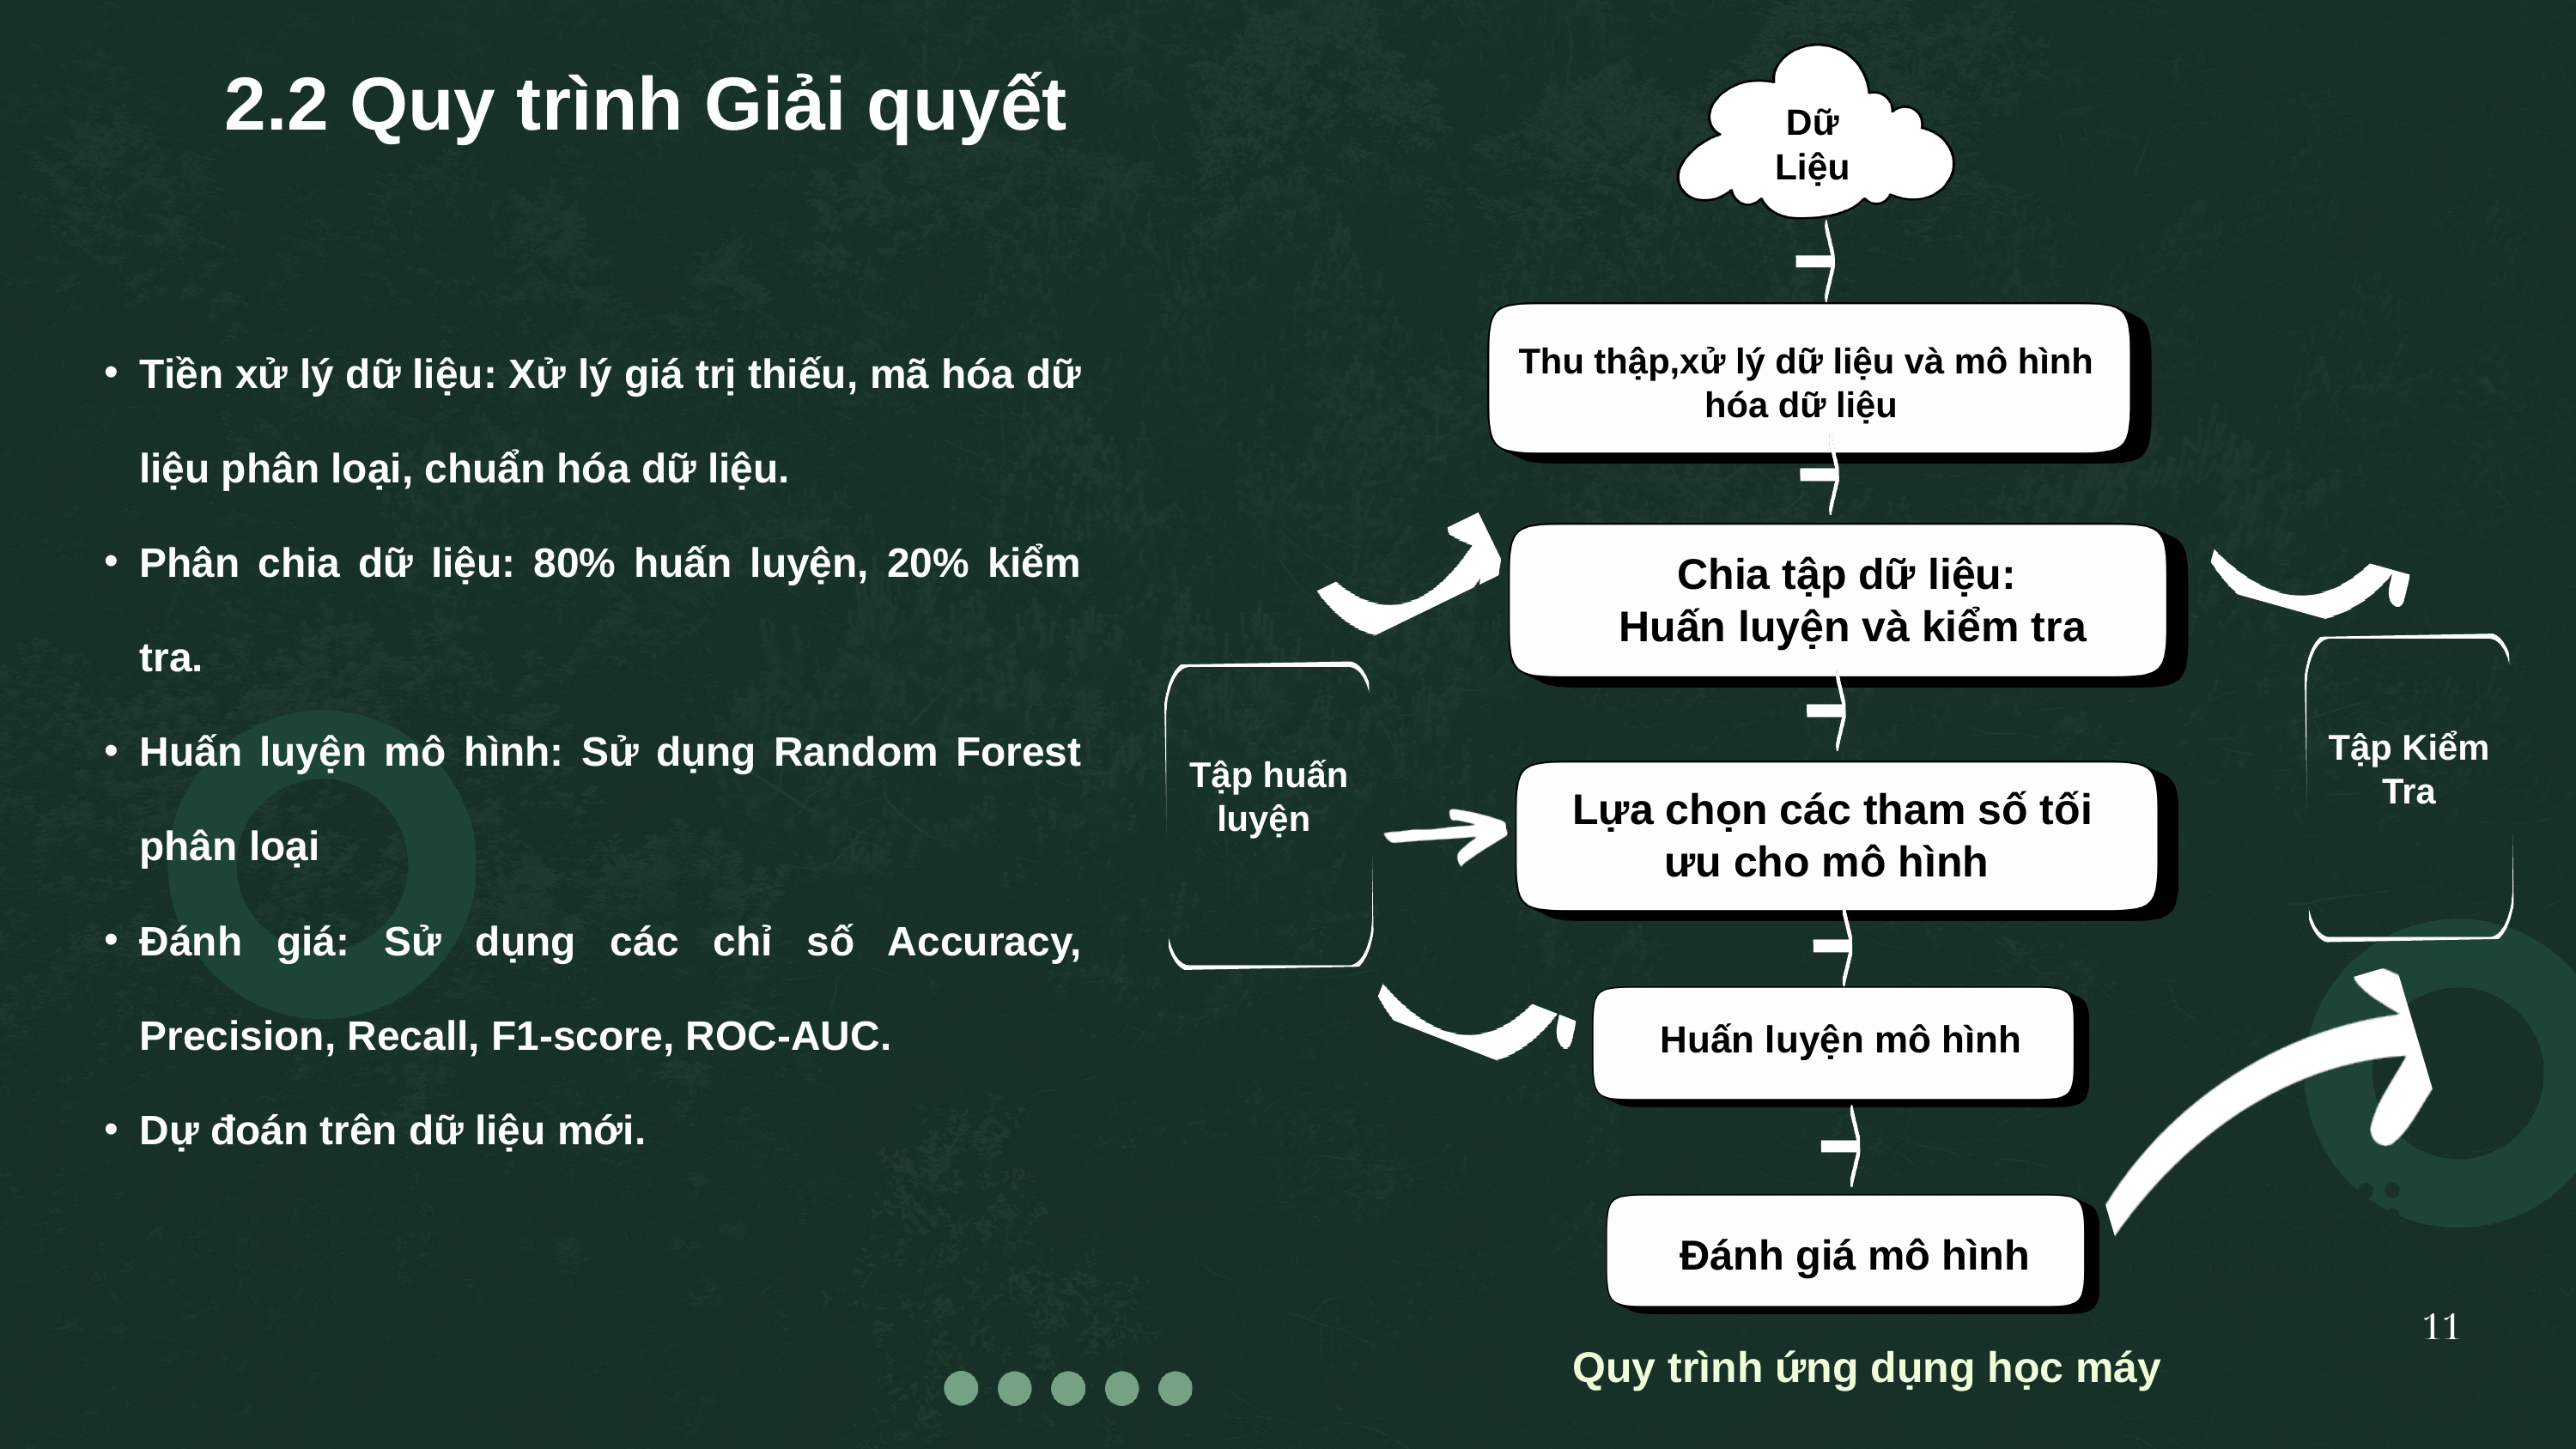

2.2 Quy trình Giải quyết

Dữ Liệu

Tiền xử lý dữ liệu: Xử lý giá trị thiếu, mã hóa dữ liệu phân loại, chuẩn hóa dữ liệu.
Phân chia dữ liệu: 80% huấn luyện, 20% kiểm tra.
Huấn luyện mô hình: Sử dụng Random Forest phân loại
Đánh giá: Sử dụng các chỉ số Accuracy, Precision, Recall, F1-score, ROC-AUC.
Dự đoán trên dữ liệu mới.

Thu thập,xử lý dữ liệu và mô hình hóa dữ liệu

Chia tập dữ liệu:
 Huấn luyện và kiểm tra

Tập Kiểm Tra
Tập huấn luyện

Lựa chọn các tham số tối ưu cho mô hình

Huấn luyện mô hình

Đánh giá mô hình
11
Quy trình ứng dụng học máy